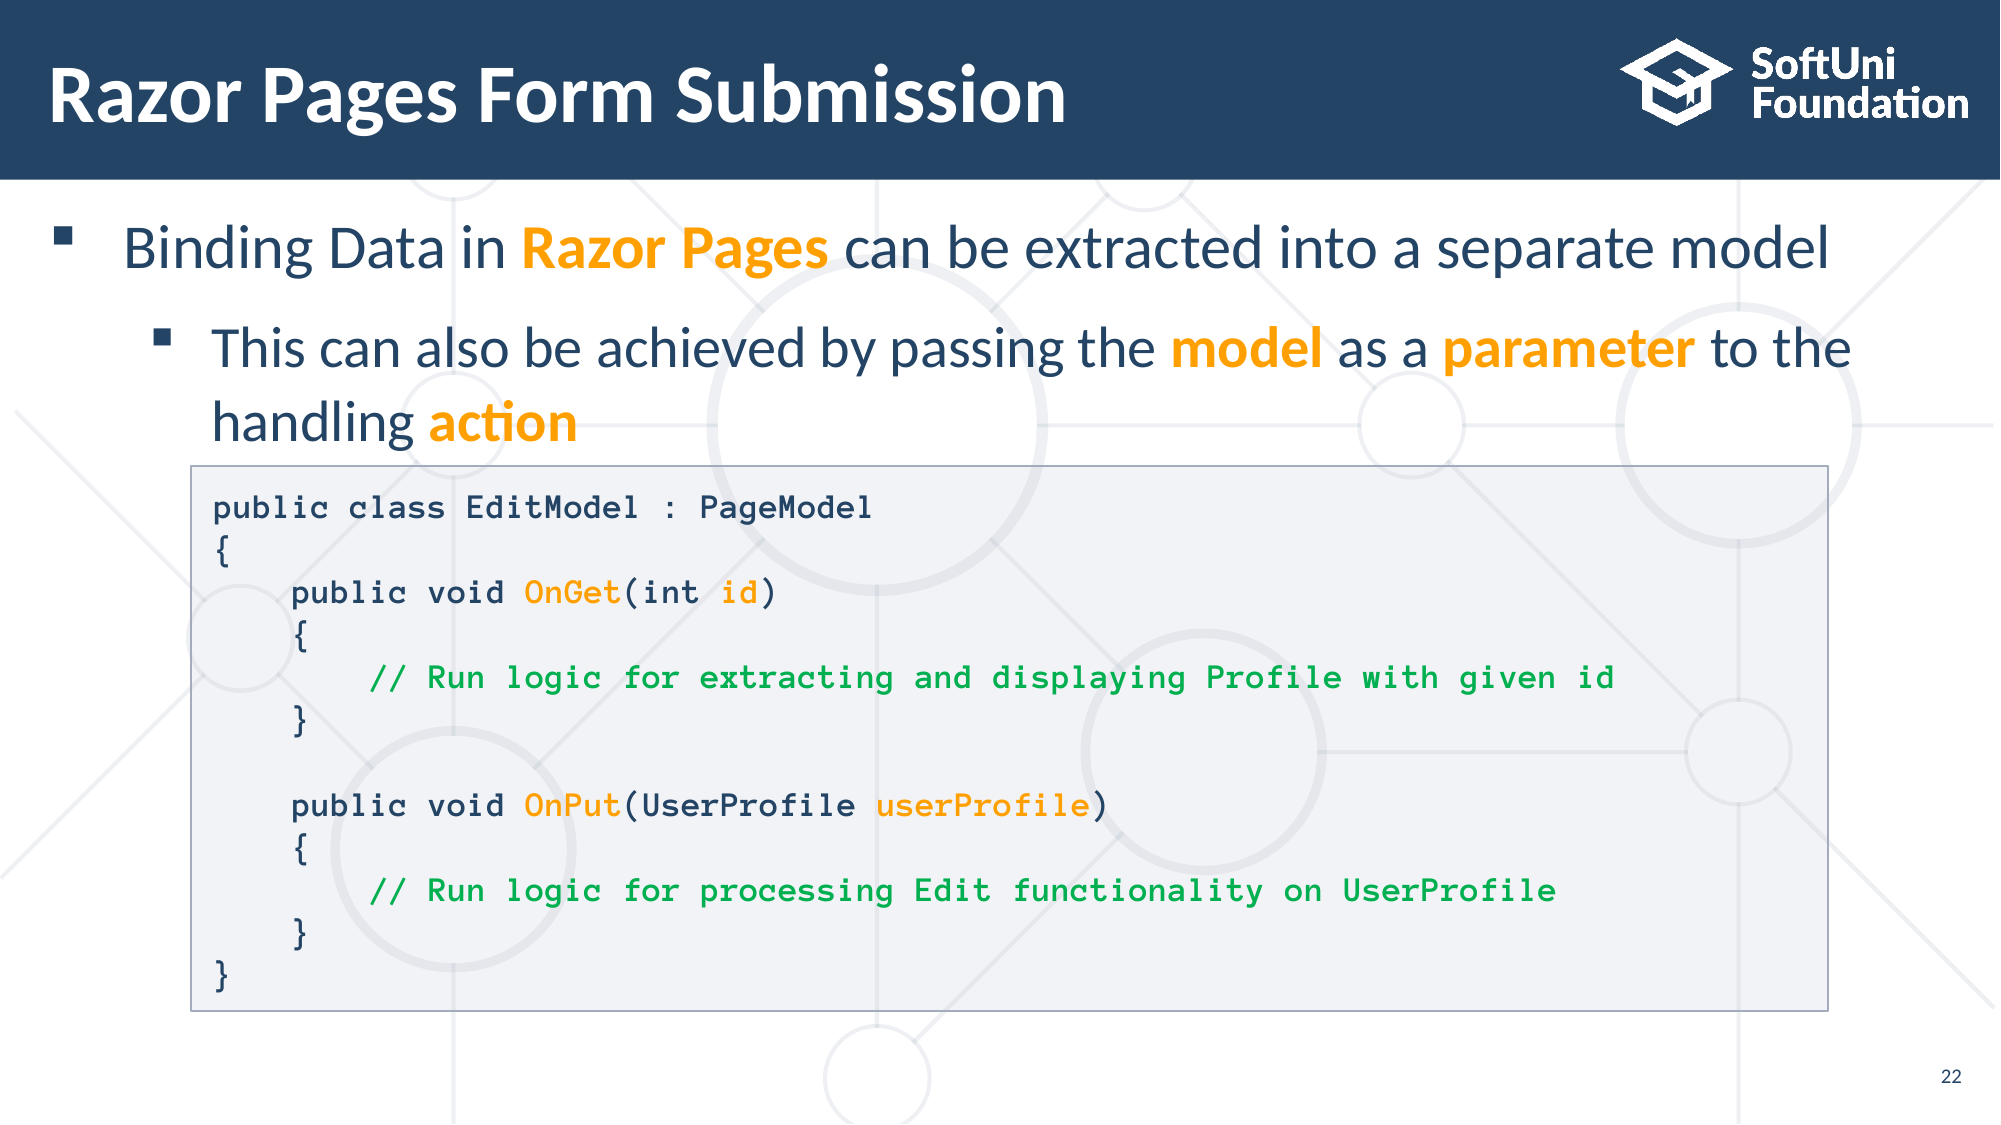

# Razor Pages Form Submission
Binding Data in Razor Pages can be extracted into a separate model
This can also be achieved by passing the model as a parameter to the
handling action
public class EditModel : PageModel
{
    public void OnGet(int id)
    {
        // Run logic for extracting and displaying Profile with given id
    }

    public void OnPut(UserProfile userProfile)
    {
        // Run logic for processing Edit functionality on UserProfile
    }
}
22